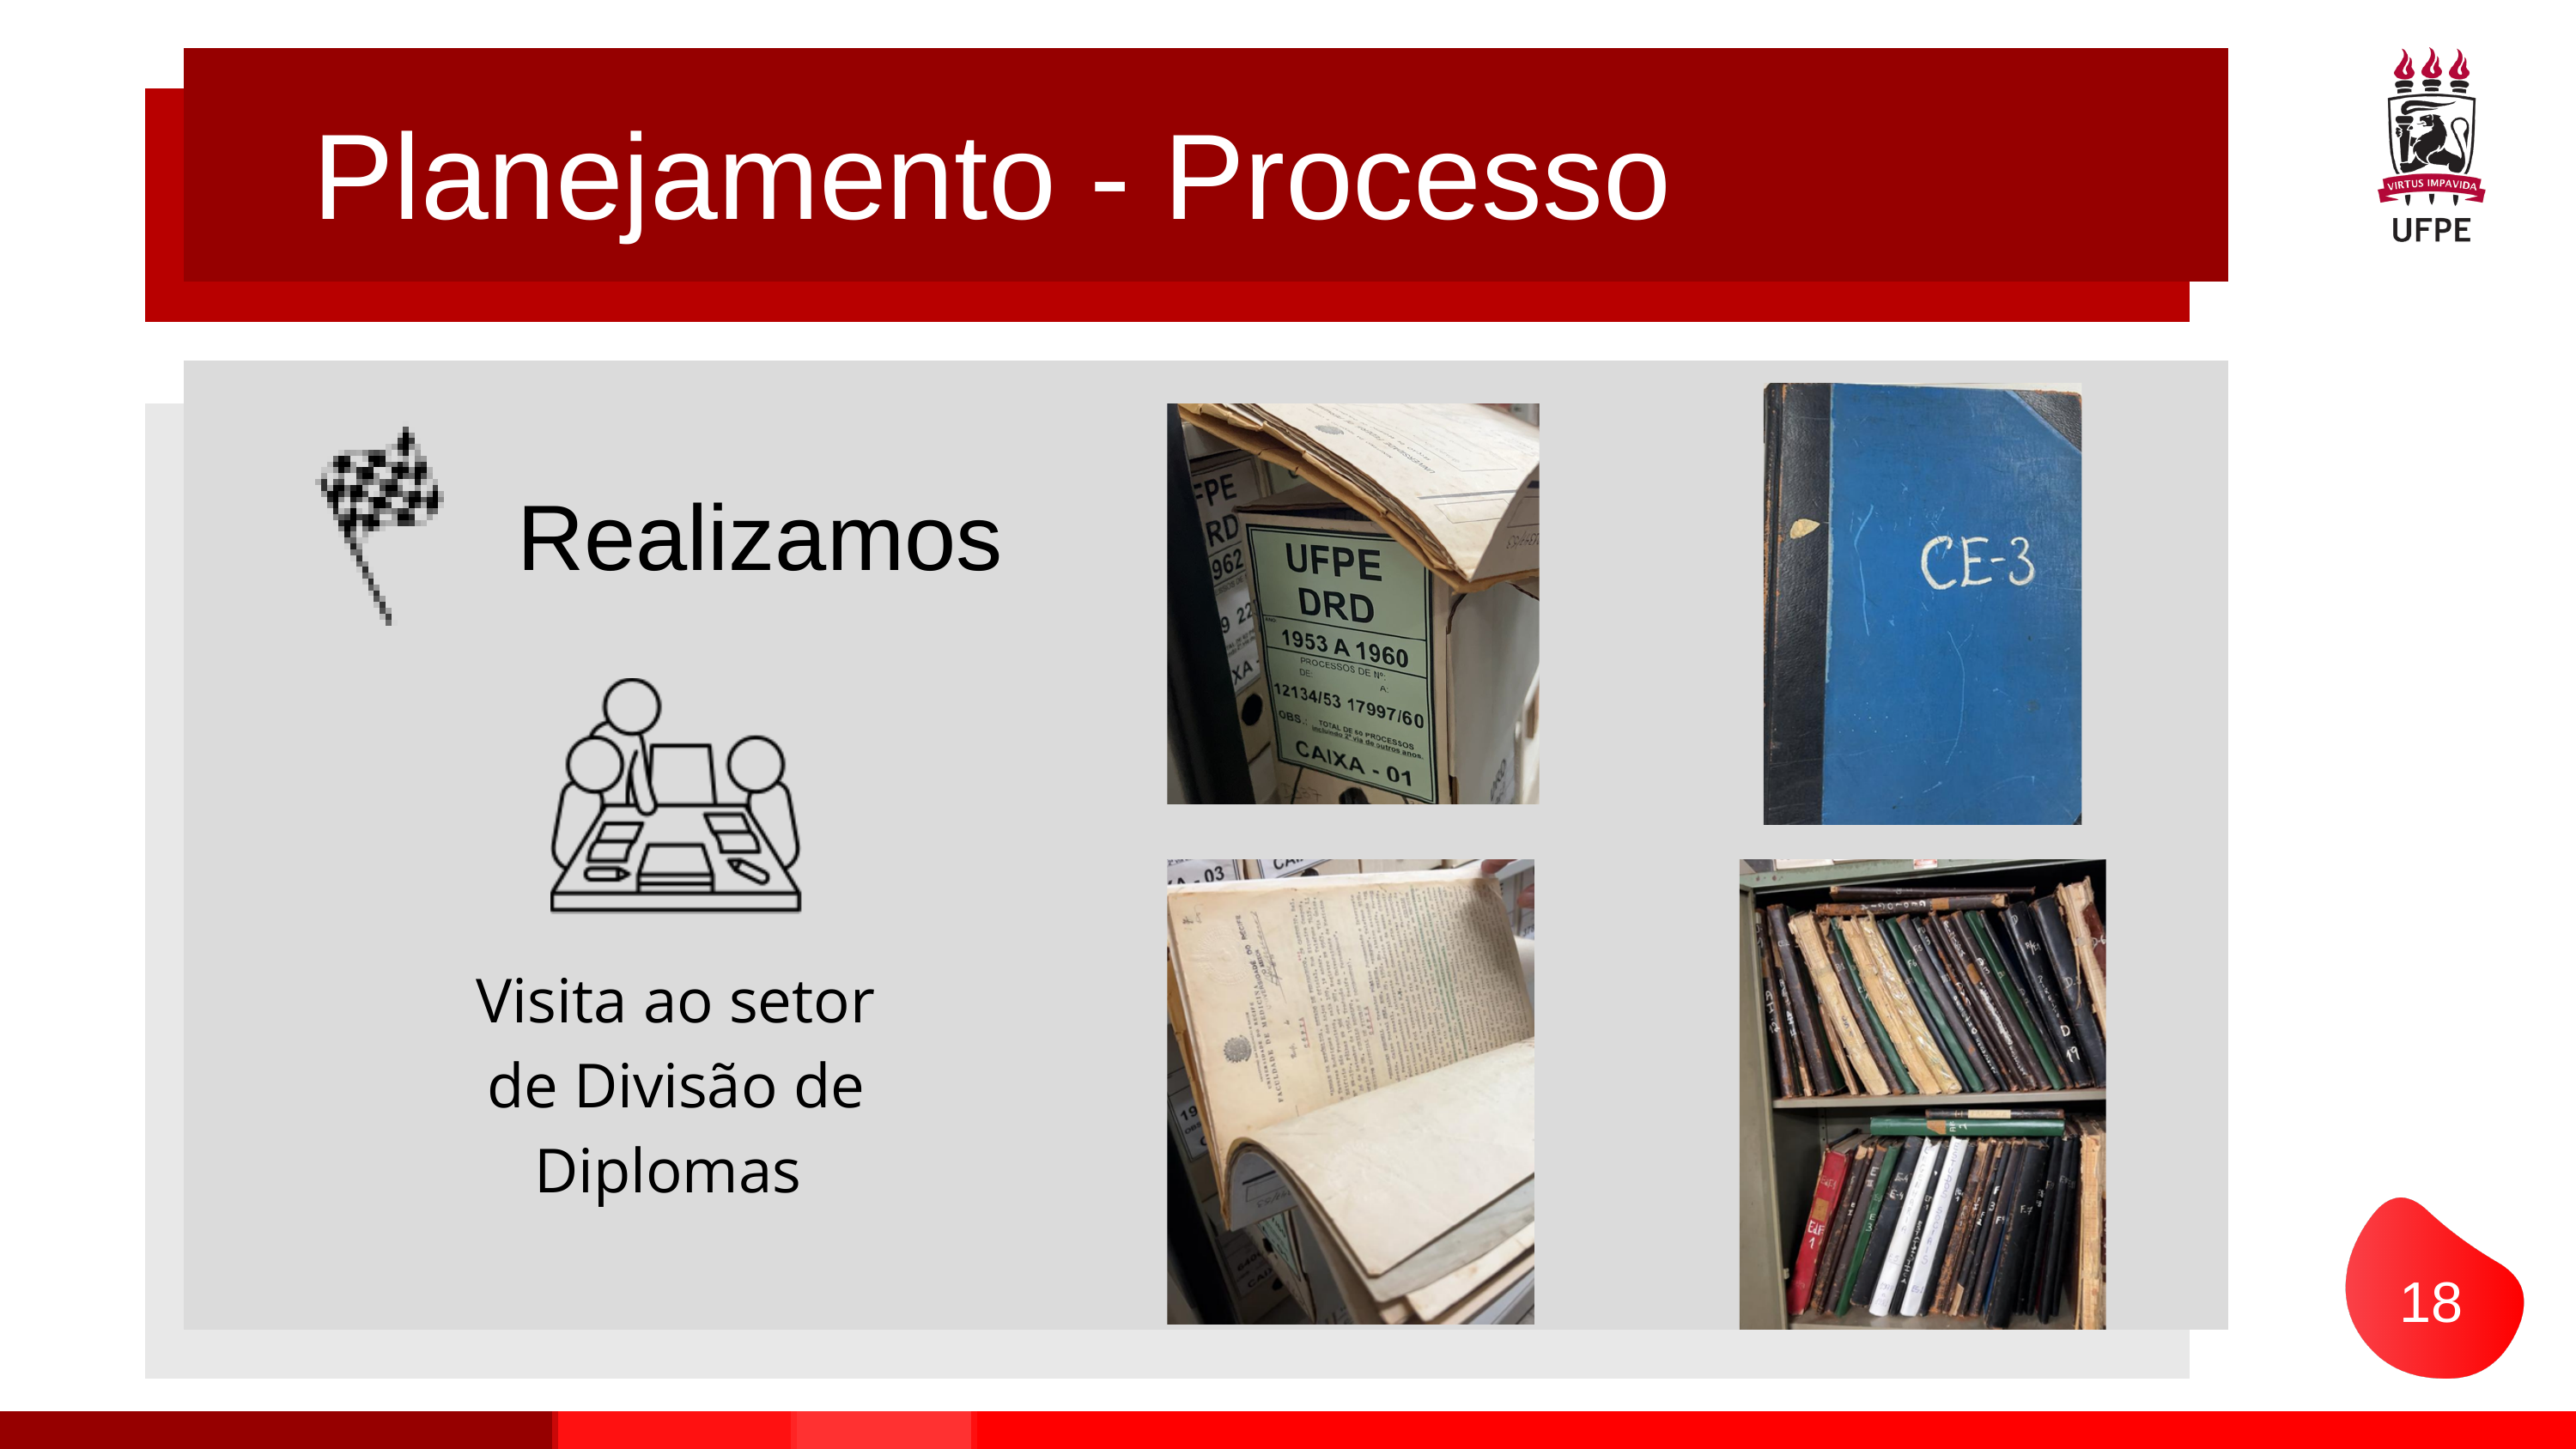

Planejamento - Processo

Realizamos

Visita ao setor de Divisão de Diplomas

18